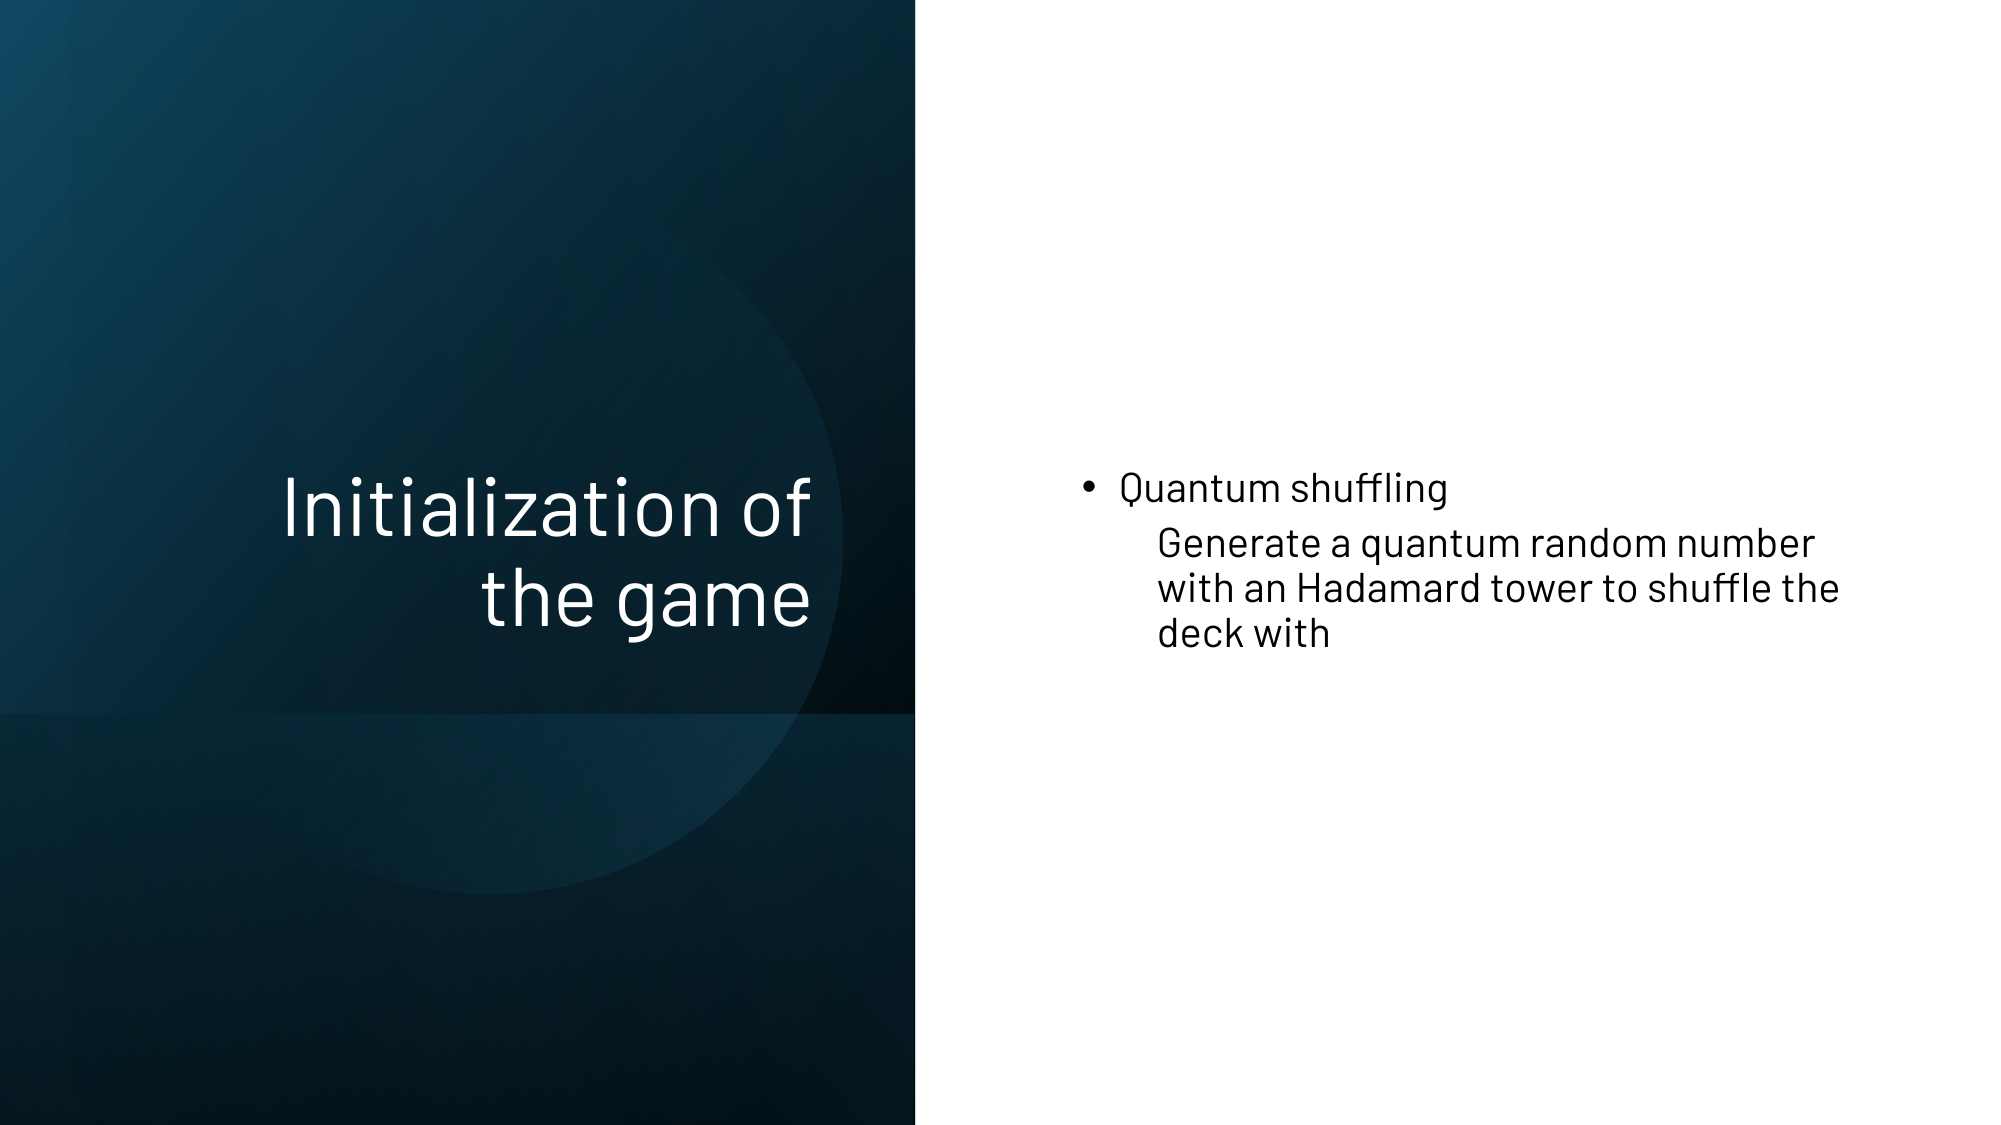

# Initialization of the game

Quantum shuffling
Generate a quantum random number with an Hadamard tower to shuffle the deck with